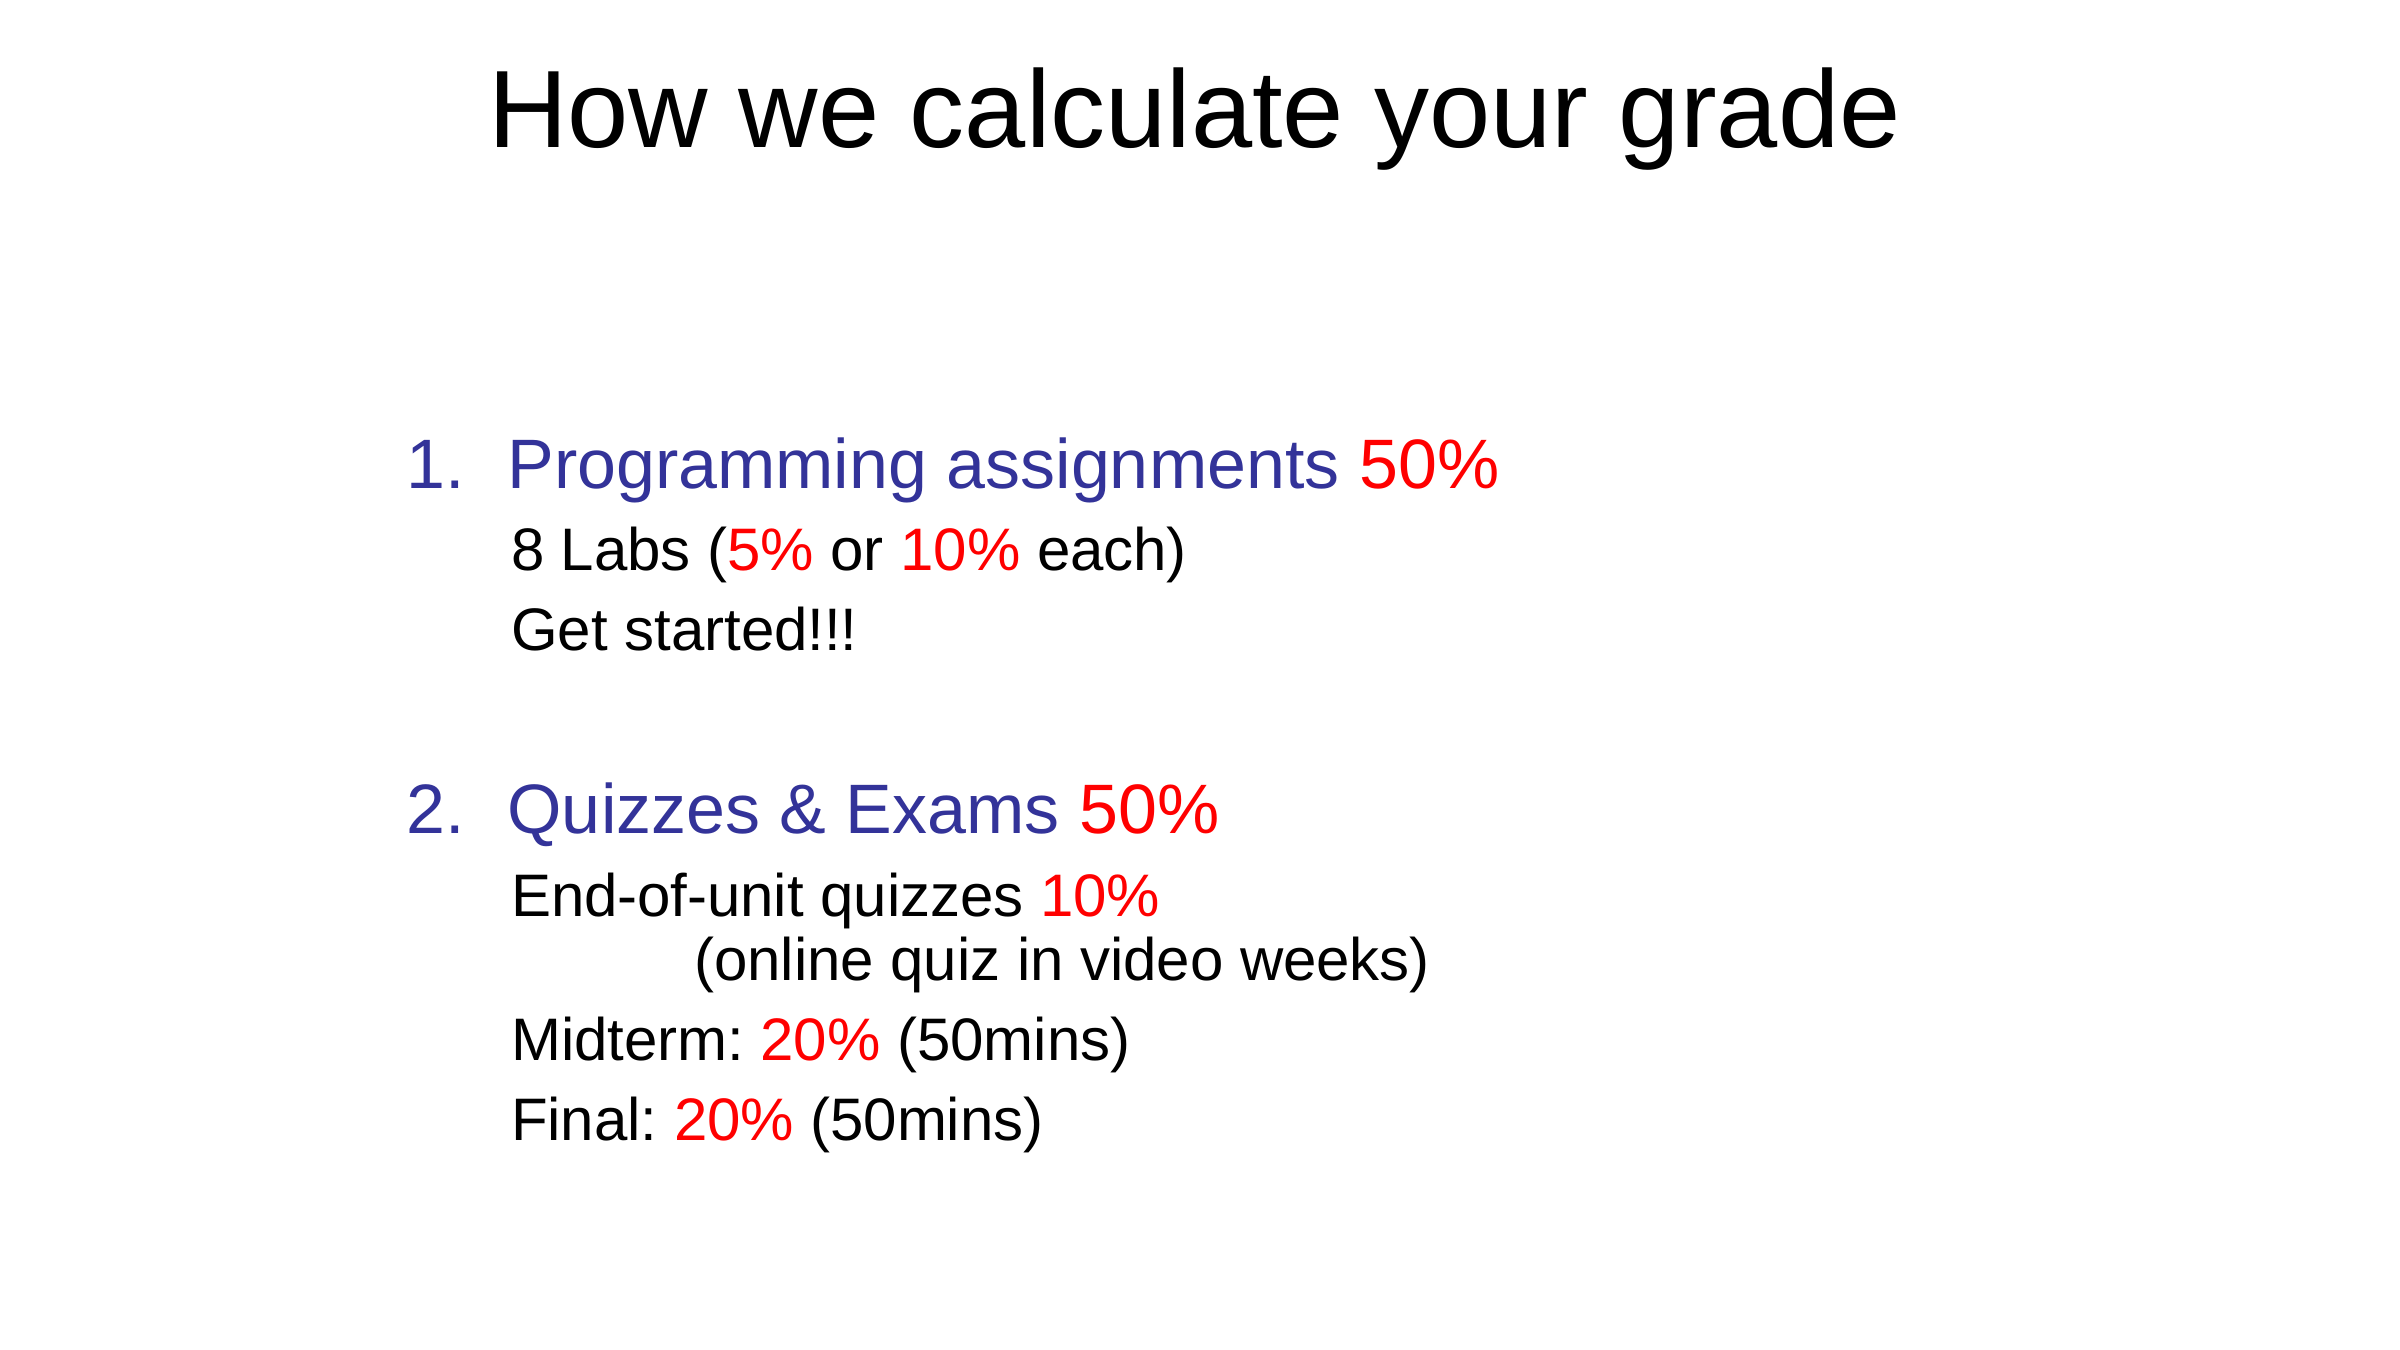

# How we calculate your grade

Programming assignments 50%
8 Labs (5% or 10% each)
Get started!!!

Quizzes & Exams 50%
End-of-unit quizzes 10%
	  (online quiz in video weeks)
Midterm: 20% (50mins)
Final: 20% (50mins)